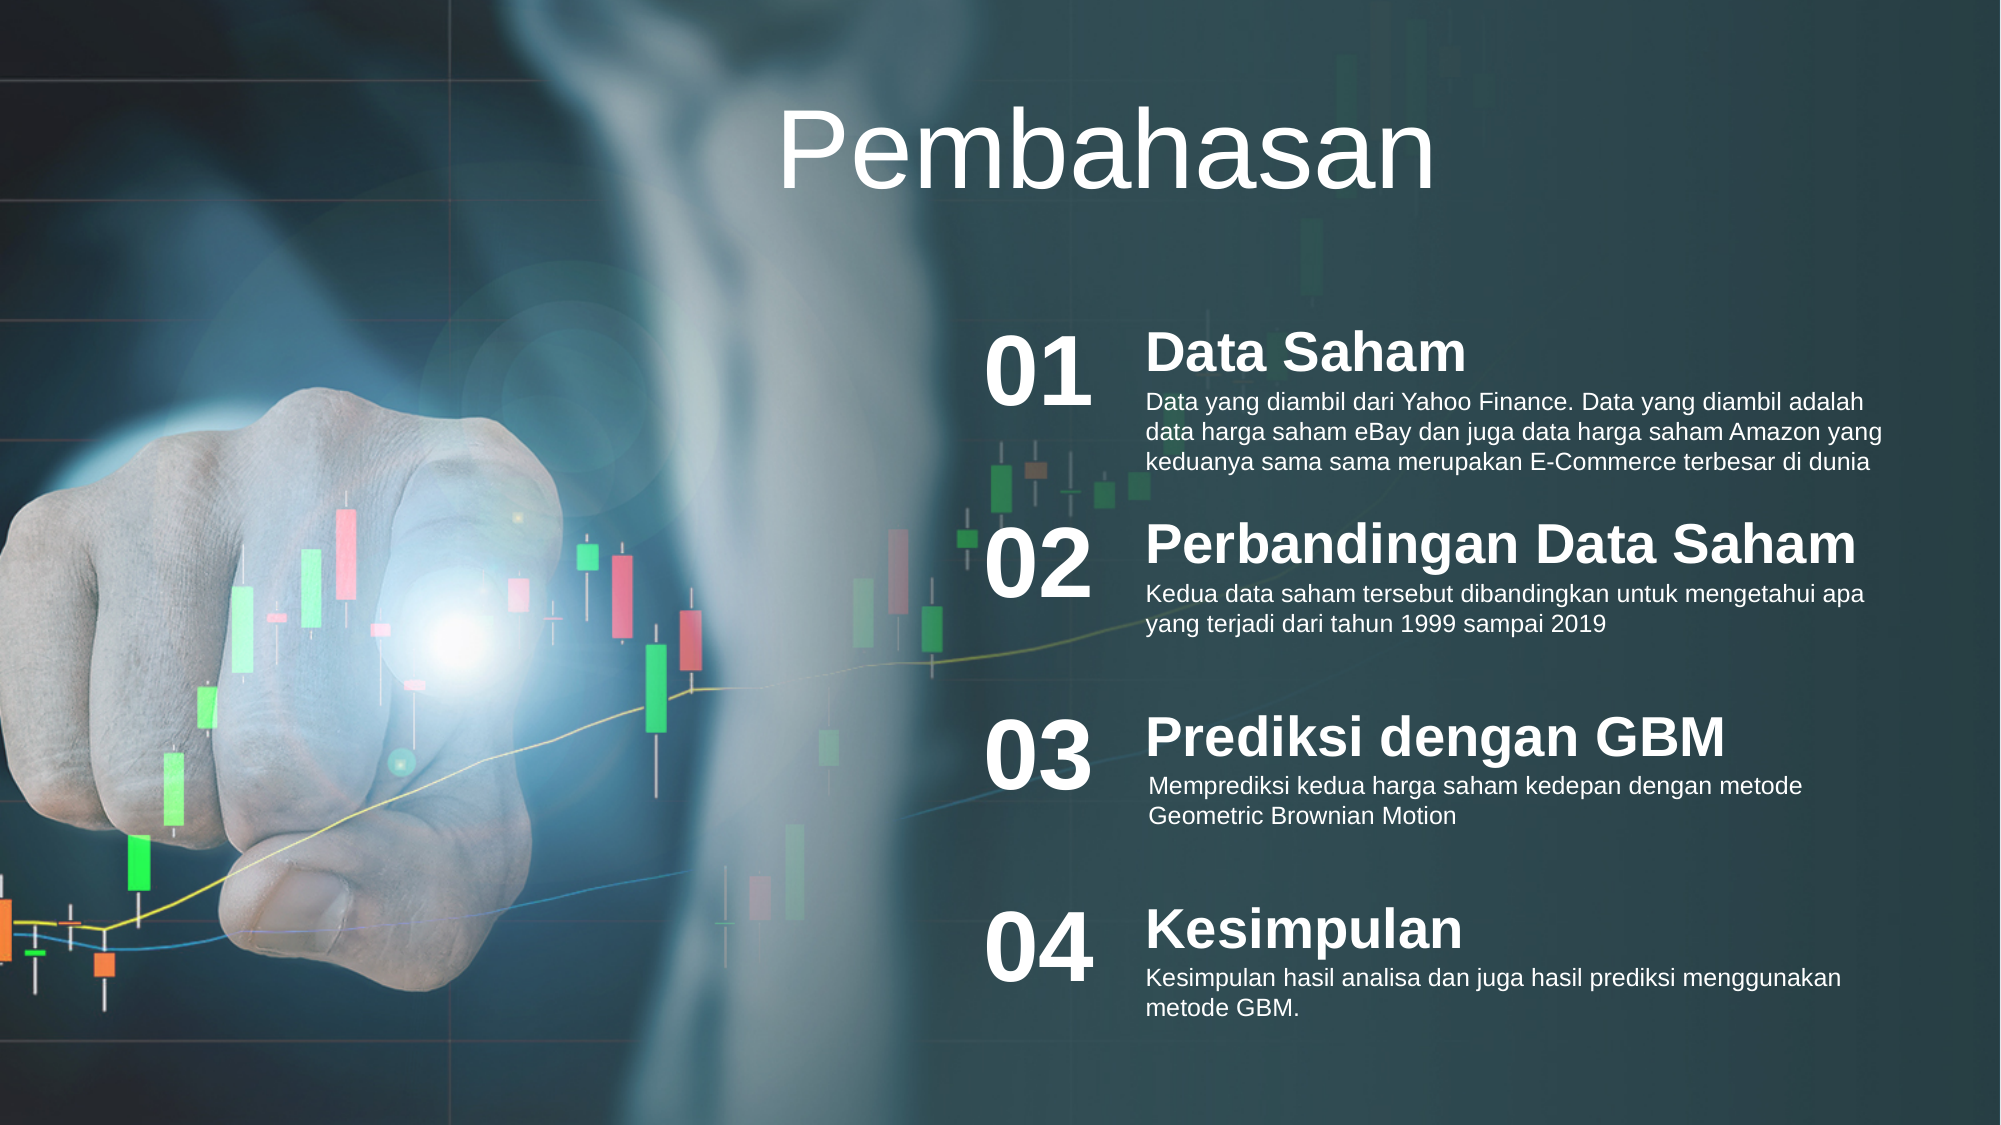

Pembahasan
01
Data Saham
Data yang diambil dari Yahoo Finance. Data yang diambil adalah data harga saham eBay dan juga data harga saham Amazon yang keduanya sama sama merupakan E-Commerce terbesar di dunia
02
Perbandingan Data Saham
Kedua data saham tersebut dibandingkan untuk mengetahui apa yang terjadi dari tahun 1999 sampai 2019
03
Prediksi dengan GBM
Memprediksi kedua harga saham kedepan dengan metode Geometric Brownian Motion
04
Kesimpulan
Kesimpulan hasil analisa dan juga hasil prediksi menggunakan metode GBM.